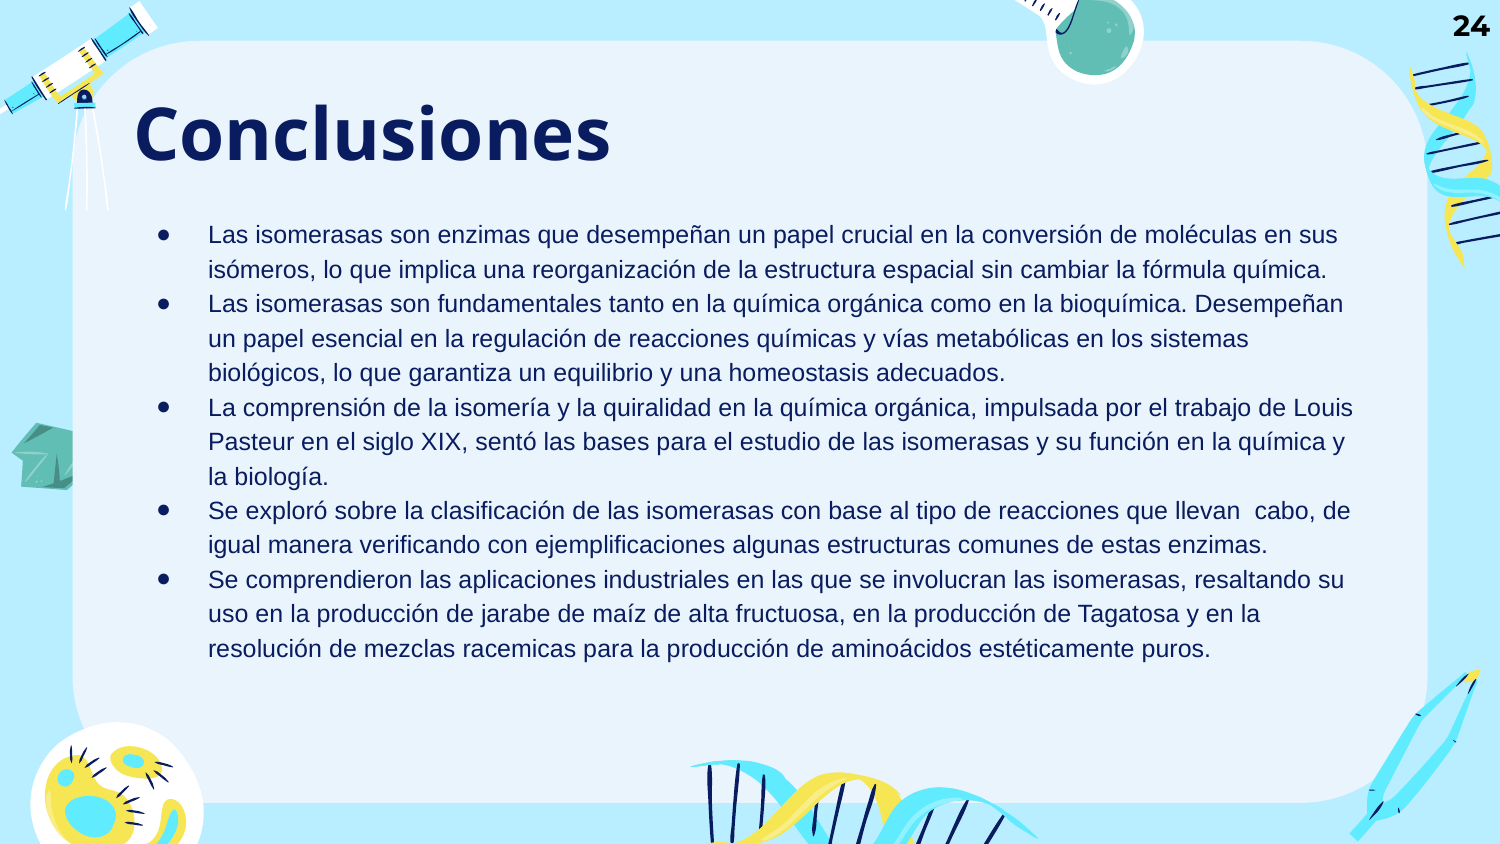

24
# Conclusiones
Las isomerasas son enzimas que desempeñan un papel crucial en la conversión de moléculas en sus isómeros, lo que implica una reorganización de la estructura espacial sin cambiar la fórmula química.
Las isomerasas son fundamentales tanto en la química orgánica como en la bioquímica. Desempeñan un papel esencial en la regulación de reacciones químicas y vías metabólicas en los sistemas biológicos, lo que garantiza un equilibrio y una homeostasis adecuados.
La comprensión de la isomería y la quiralidad en la química orgánica, impulsada por el trabajo de Louis Pasteur en el siglo XIX, sentó las bases para el estudio de las isomerasas y su función en la química y la biología.
Se exploró sobre la clasificación de las isomerasas con base al tipo de reacciones que llevan  cabo, de igual manera verificando con ejemplificaciones algunas estructuras comunes de estas enzimas.
Se comprendieron las aplicaciones industriales en las que se involucran las isomerasas, resaltando su uso en la producción de jarabe de maíz de alta fructuosa, en la producción de Tagatosa y en la resolución de mezclas racemicas para la producción de aminoácidos estéticamente puros.